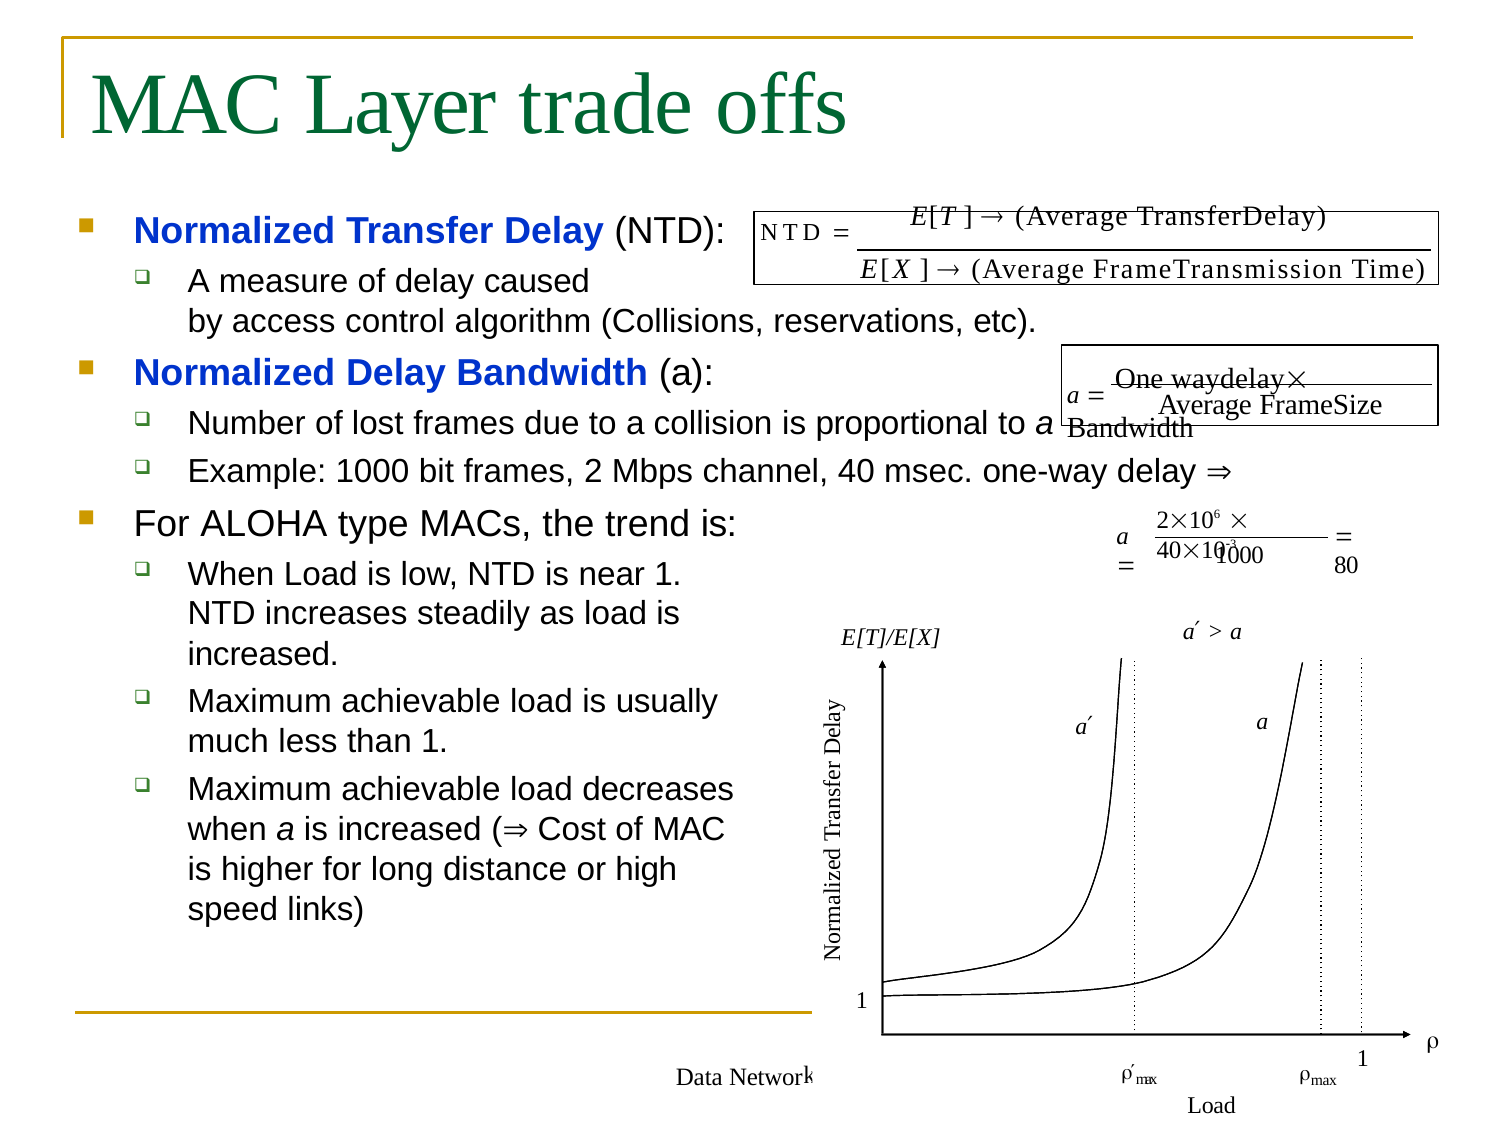

# MAC Layer trade offs
Normalized Transfer Delay (NTD):
A measure of delay caused
NTD =	E[T ] → (Average TransferDelay)
E[X ] → (Average FrameTransmission Time)

by access control algorithm (Collisions, reservations, etc).
Normalized Delay Bandwidth (a):
Number of lost frames due to a collision is proportional to a
a = One waydelay× Bandwidth

Average FrameSize

Example: 1000 bit frames, 2 Mbps channel, 40 msec. one-way delay ⇒
For ALOHA type MACs, the trend is:
When Load is low, NTD is near 1.
2×106 × 40×10−3
a =
= 80
1000

NTD increases steadily as load is increased.
Maximum achievable load is usually much less than 1.
Maximum achievable load decreases when a is increased (⇒ Cost of MAC is higher for long distance or high speed links)

a′ > a
E[T]/E[X]

Normalized Transfer Delay
a
a′
1

ρ
1
ρ′max
ρmax
Data Networ
ks	17
Load